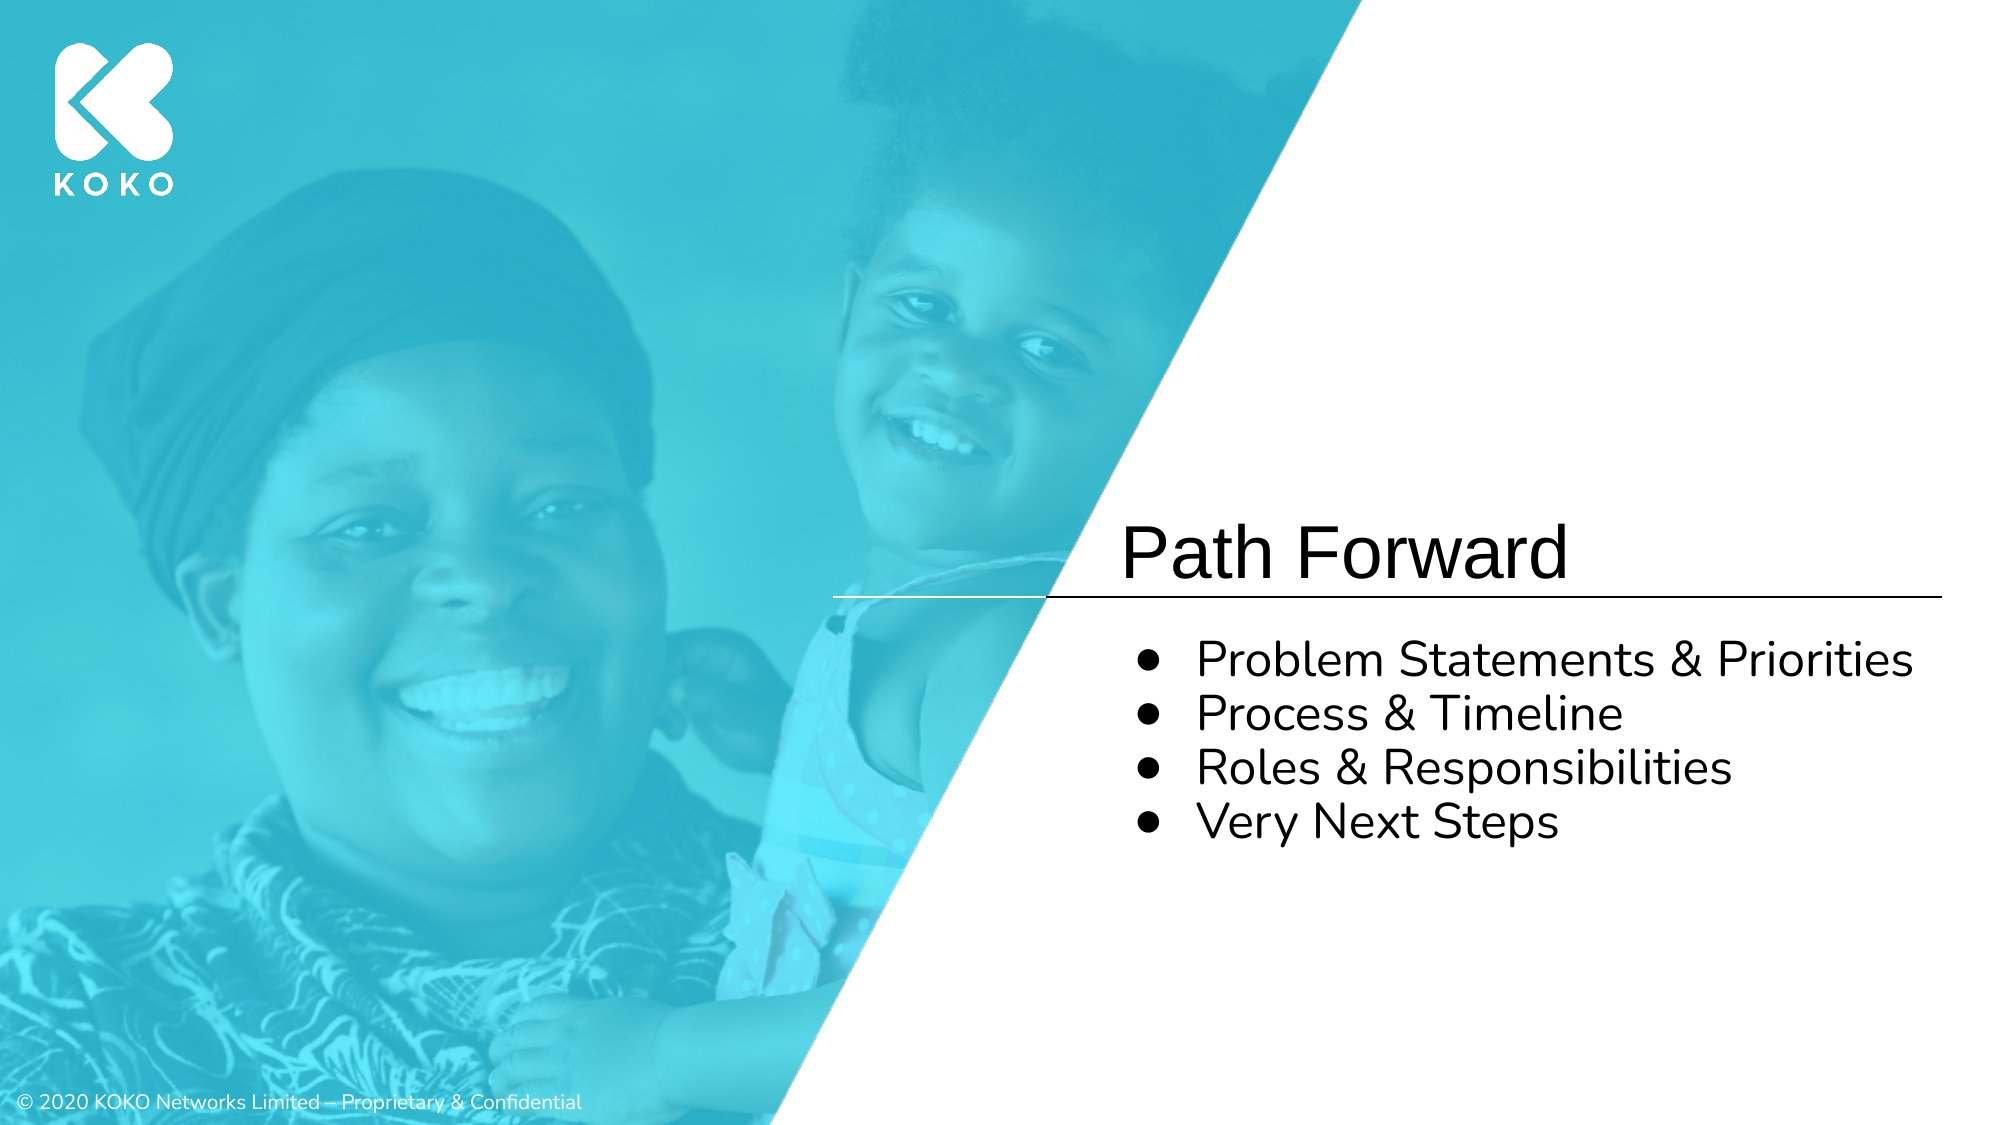

# Path Forward
Problem Statements & Priorities
Process & Timeline
Roles & Responsibilities
Very Next Steps